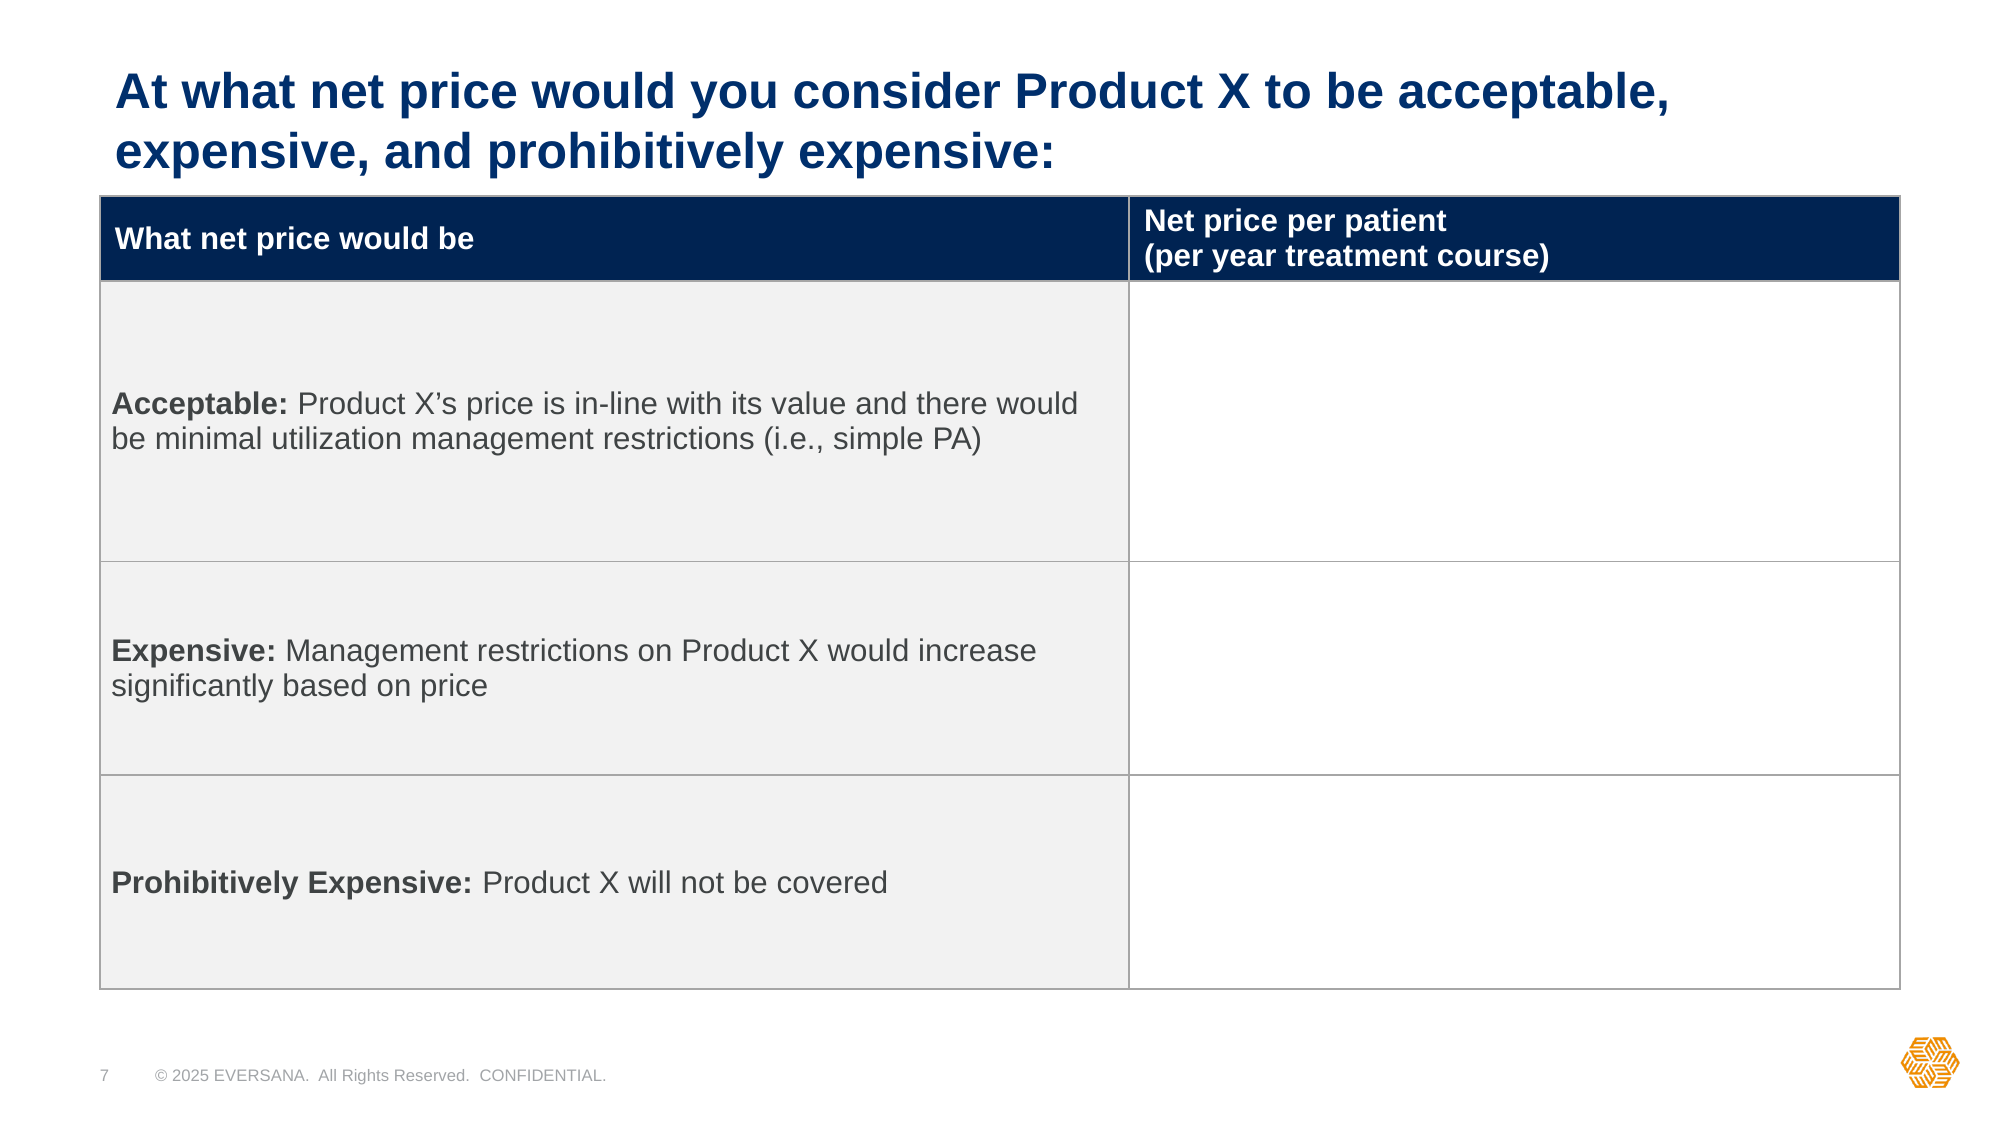

# At what net price would you consider Product X to be acceptable, expensive, and prohibitively expensive:
| What net price would be | Net price per patient (per year treatment course) |
| --- | --- |
| Acceptable: Product X’s price is in-line with its value and there would be minimal utilization management restrictions (i.e., simple PA) |  |
| Expensive: Management restrictions on Product X would increase significantly based on price |  |
| Prohibitively Expensive: Product X will not be covered |  |